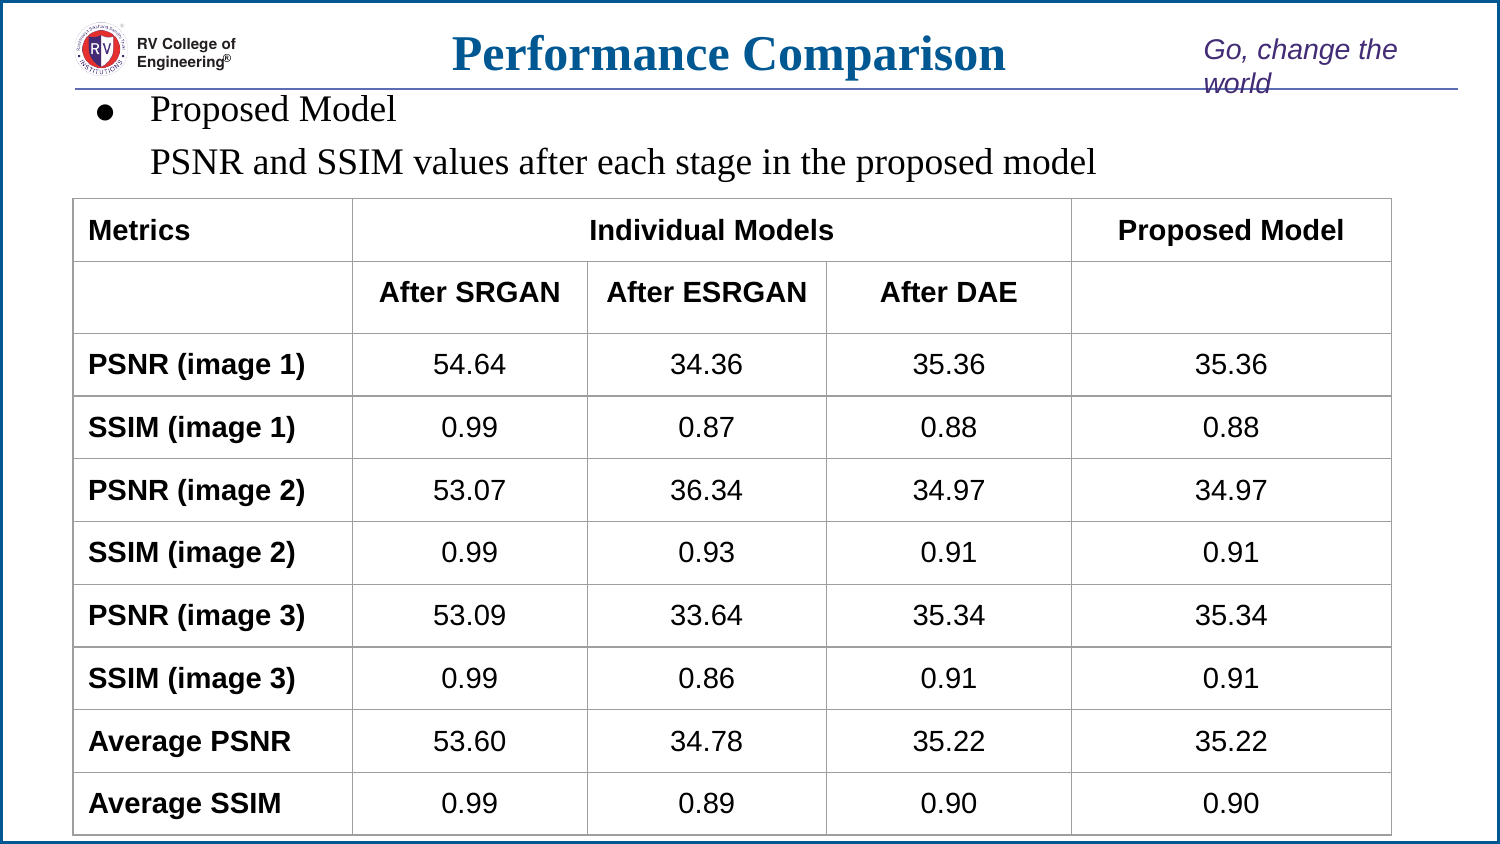

# Performance Comparison
Proposed Model
PSNR and SSIM values after each stage in the proposed model

| Metrics | Individual Models |  |  | Proposed Model |
| --- | --- | --- | --- | --- |
|  | After SRGAN | After ESRGAN | After DAE |  |
| PSNR (image 1) | 54.64 | 34.36 | 35.36 | 35.36 |
| SSIM (image 1) | 0.99 | 0.87 | 0.88 | 0.88 |
| PSNR (image 2) | 53.07 | 36.34 | 34.97 | 34.97 |
| SSIM (image 2) | 0.99 | 0.93 | 0.91 | 0.91 |
| PSNR (image 3) | 53.09 | 33.64 | 35.34 | 35.34 |
| SSIM (image 3) | 0.99 | 0.86 | 0.91 | 0.91 |
| Average PSNR | 53.60 | 34.78 | 35.22 | 35.22 |
| Average SSIM | 0.99 | 0.89 | 0.90 | 0.90 |